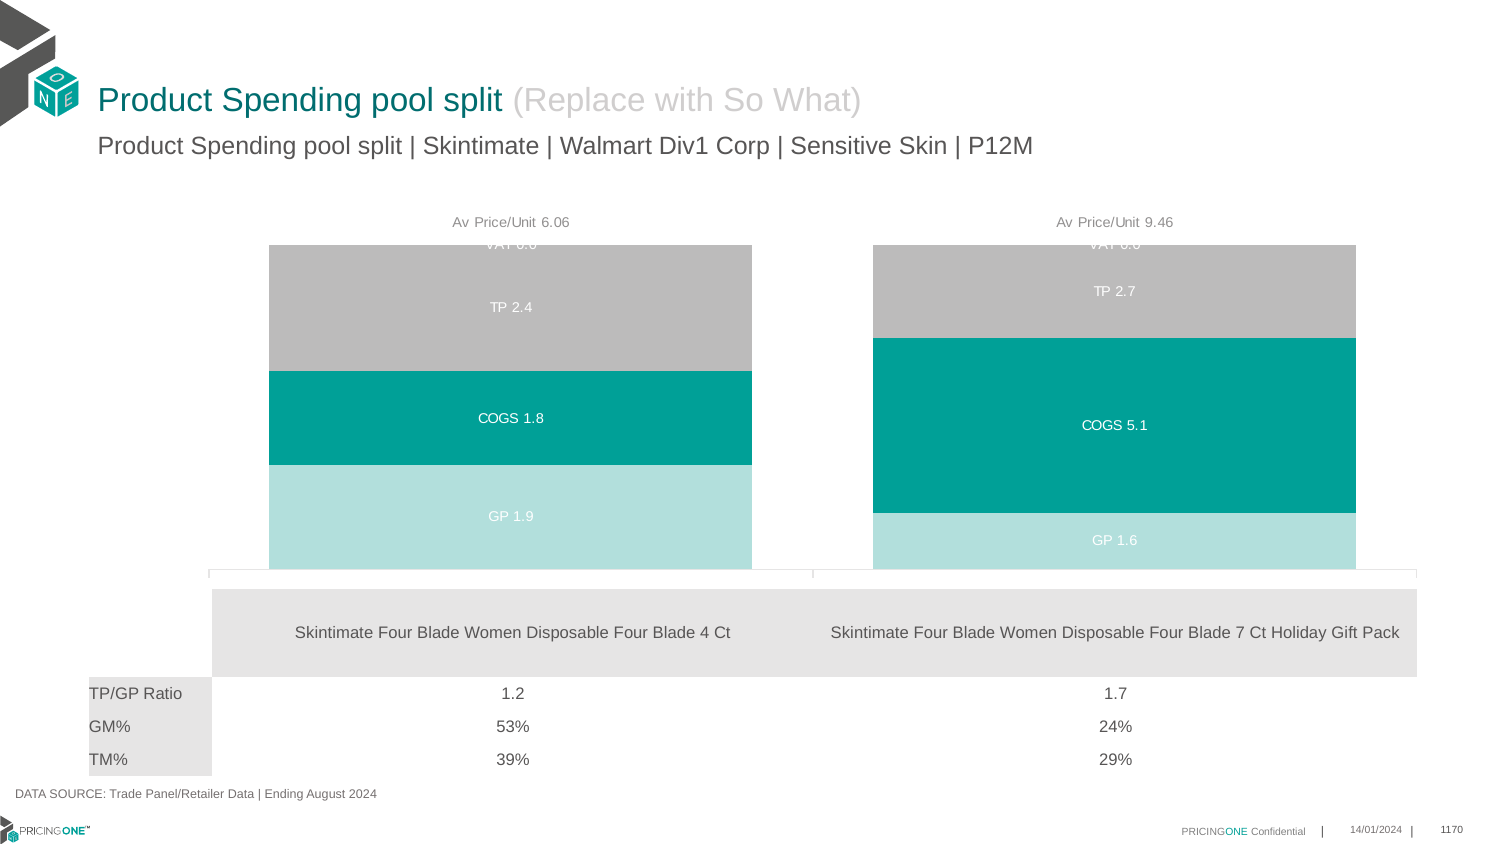

# Product Spending pool split (Replace with So What)
Product Spending pool split | Skintimate | Walmart Div1 Corp | Sensitive Skin | P12M

### Chart

| Category | GP | COGS | TP | VAT |
|---|---|---|---|---|
| Av Price/Unit 6.06 | 1.9431372164540837 | 1.75535636504752 | 2.36610143658383 | 0.0 |
| Av Price/Unit 9.46 | 1.6389999999999998 | 5.1231 | 2.725819463087249 | 0.0 |
|  | Skintimate Four Blade Women Disposable Four Blade 4 Ct | Skintimate Four Blade Women Disposable Four Blade 7 Ct Holiday Gift Pack |
| --- | --- | --- |
| TP/GP Ratio | 1.2 | 1.7 |
| GM% | 53% | 24% |
| TM% | 39% | 29% |
DATA SOURCE: Trade Panel/Retailer Data | Ending August 2024

14/01/2024
1170